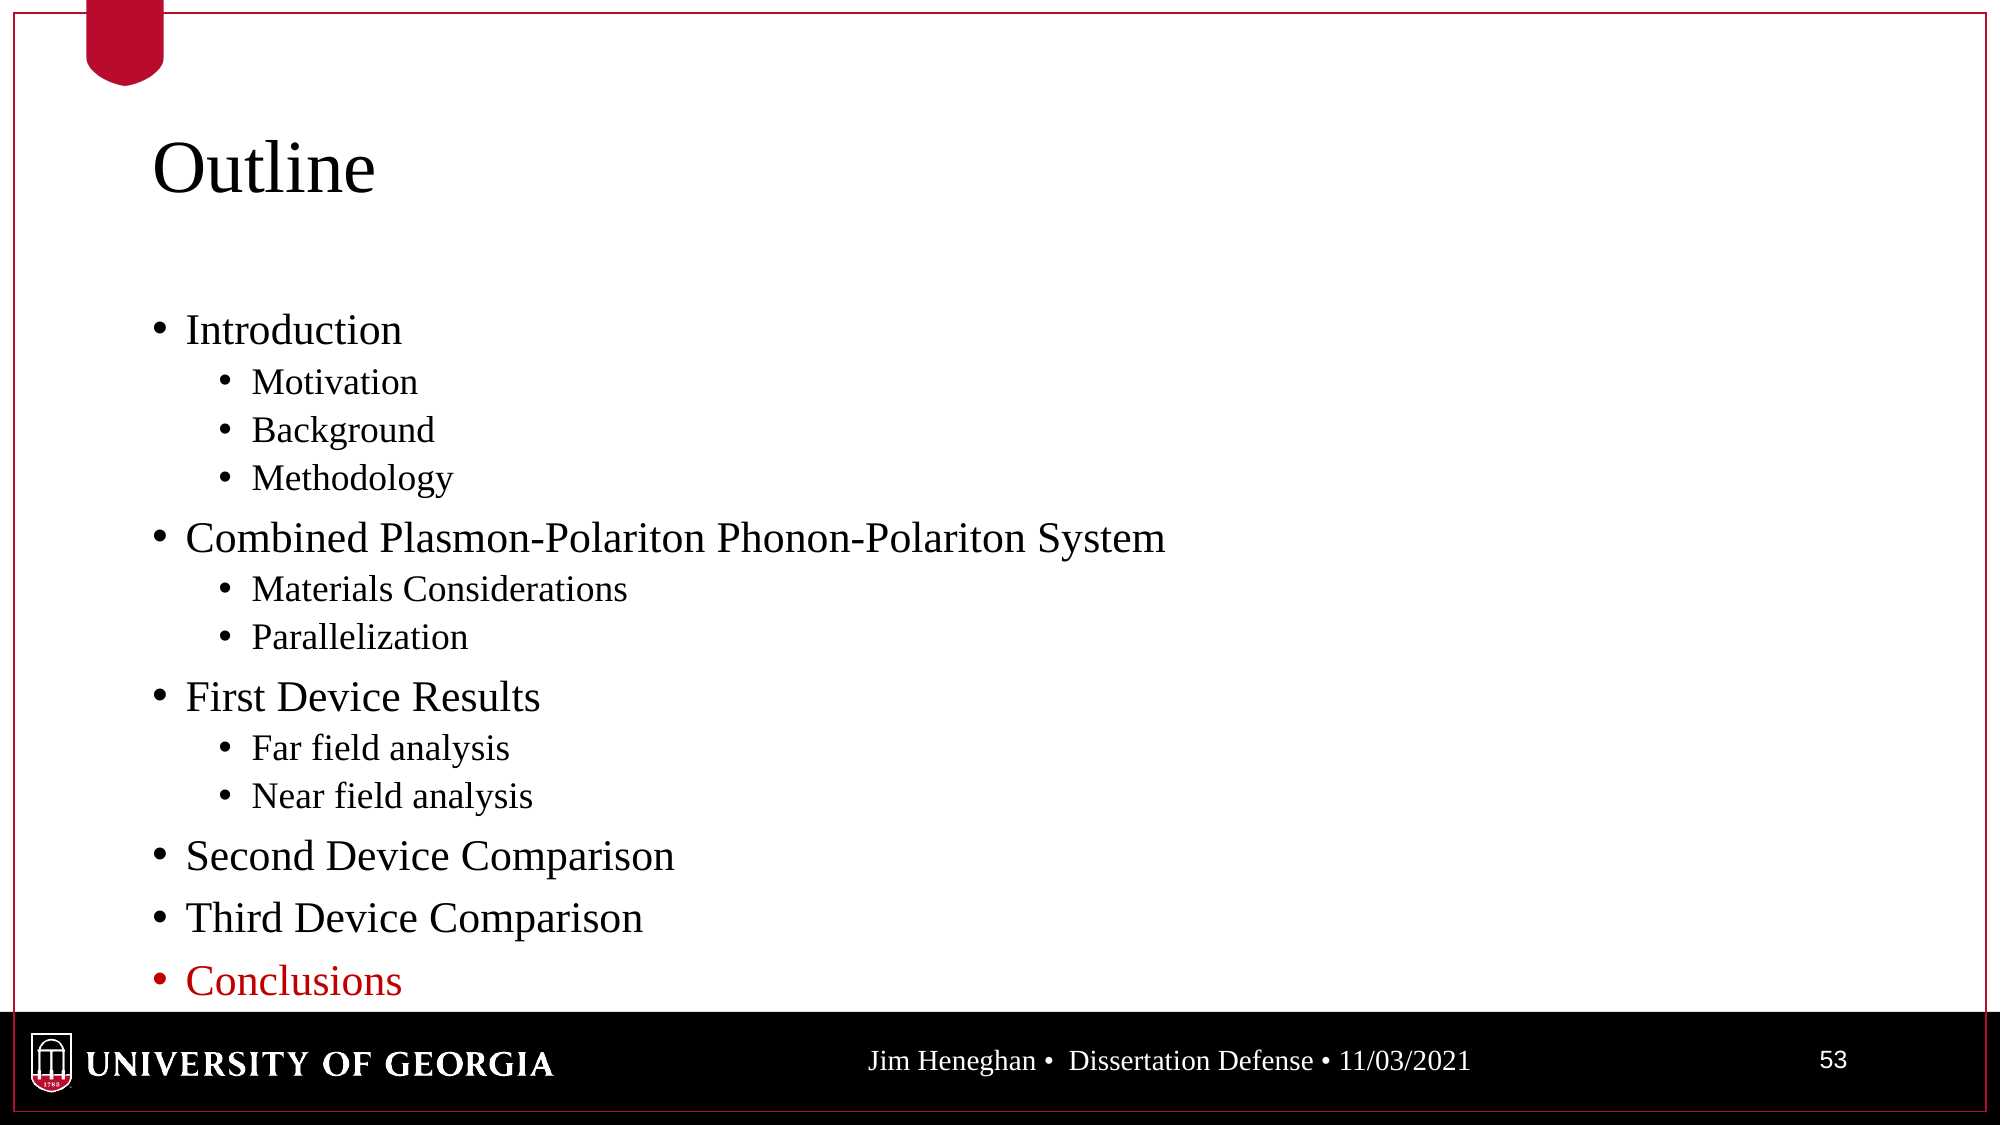

# Outline
Introduction
Motivation
Background
Methodology
Combined Plasmon-Polariton Phonon-Polariton System
Materials Considerations
Parallelization
First Device Results
Far field analysis
Near field analysis
Second Device Comparison
Third Device Comparison
Conclusions

53
Jim Heneghan •  Dissertation Defense • 11/03/2021